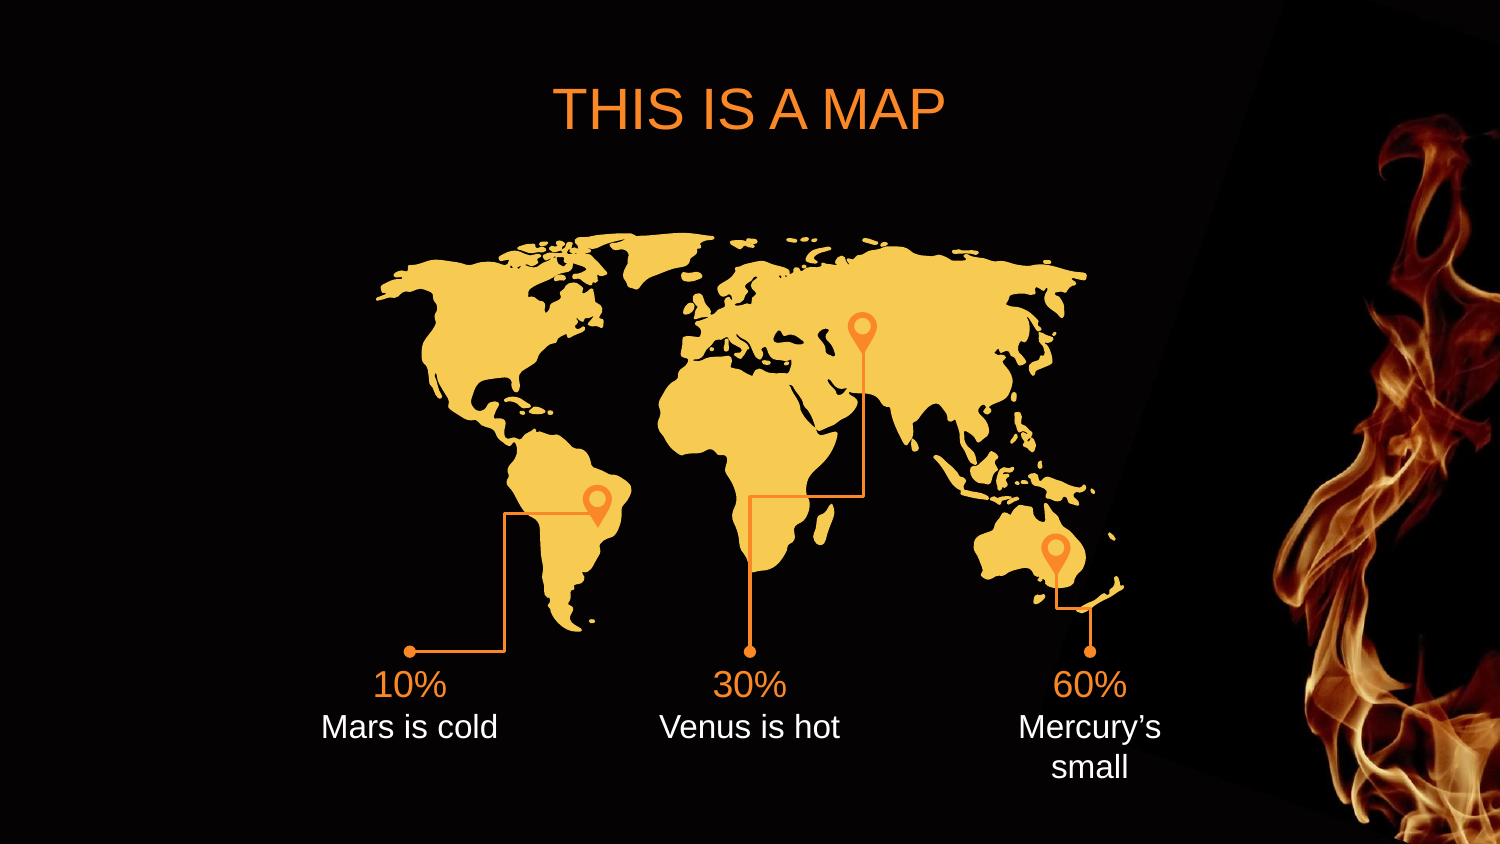

# THIS IS A MAP

10%
30%
60%
Mars is cold
Venus is hot
Mercury’s small